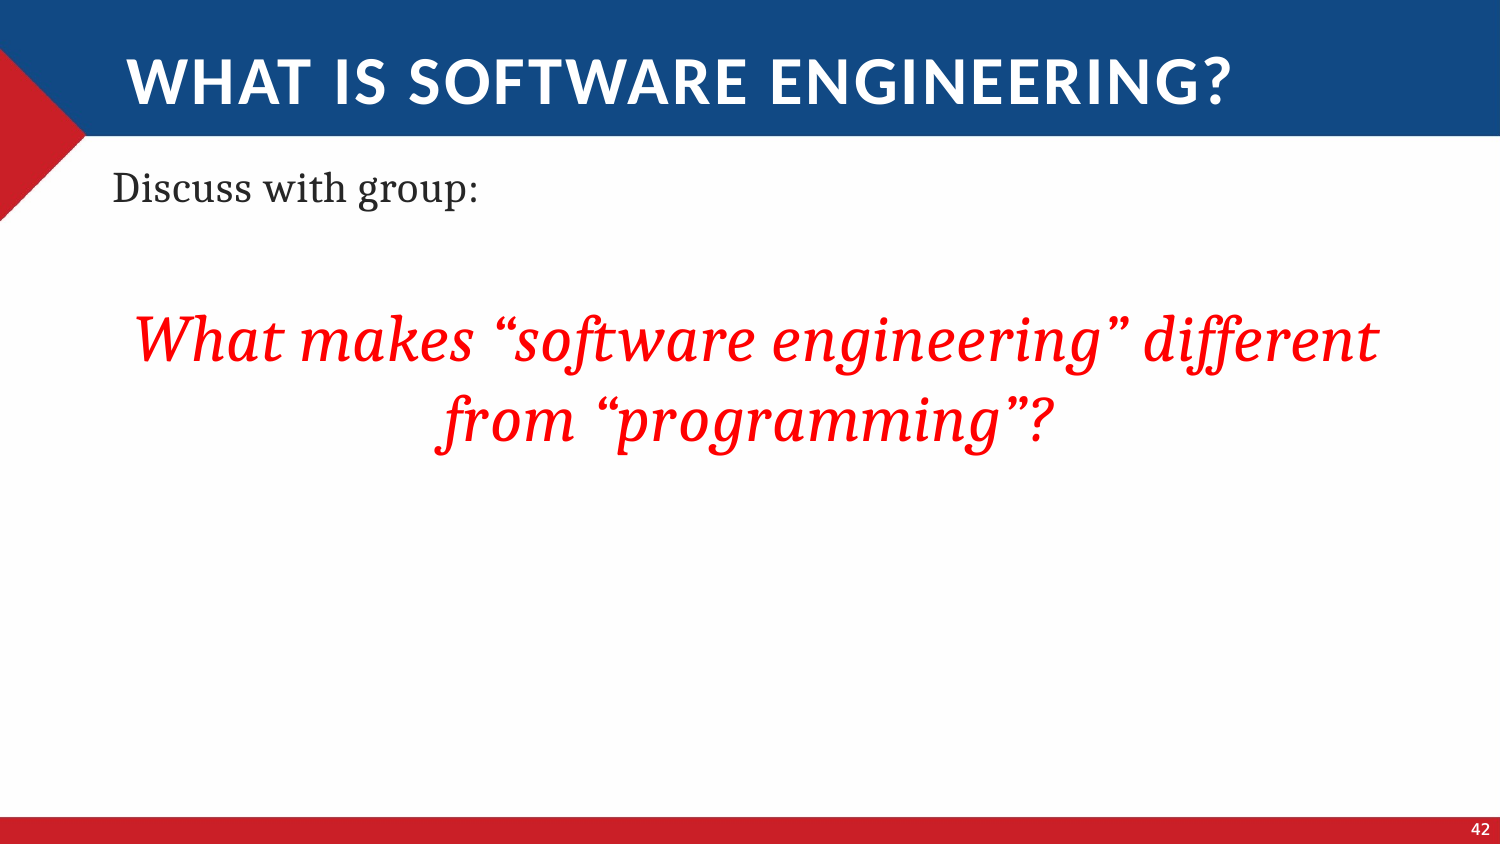

# What is Software Engineering?
Discuss with group:

What makes “software engineering” different from “programming”?
42